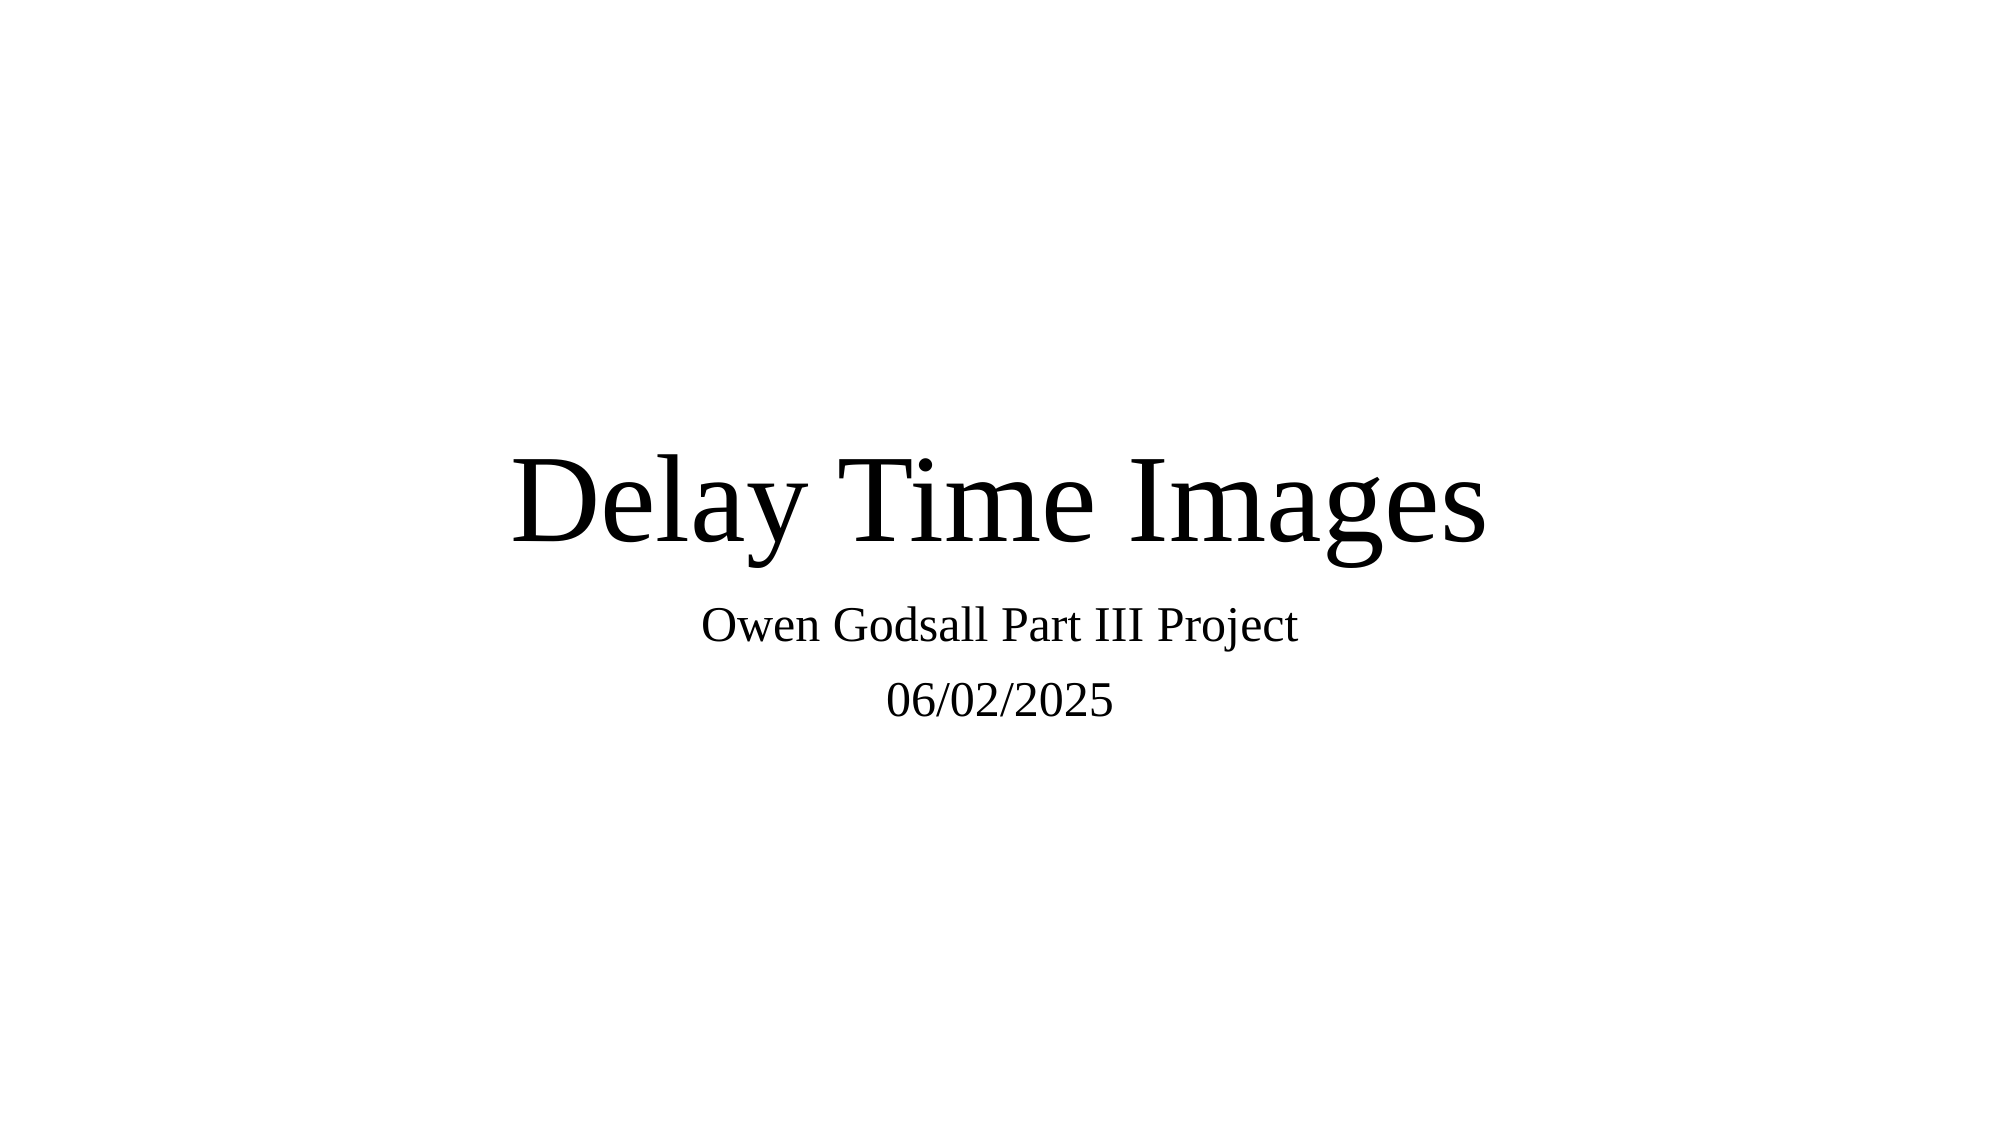

# Delay Time Images
Owen Godsall Part III Project
06/02/2025